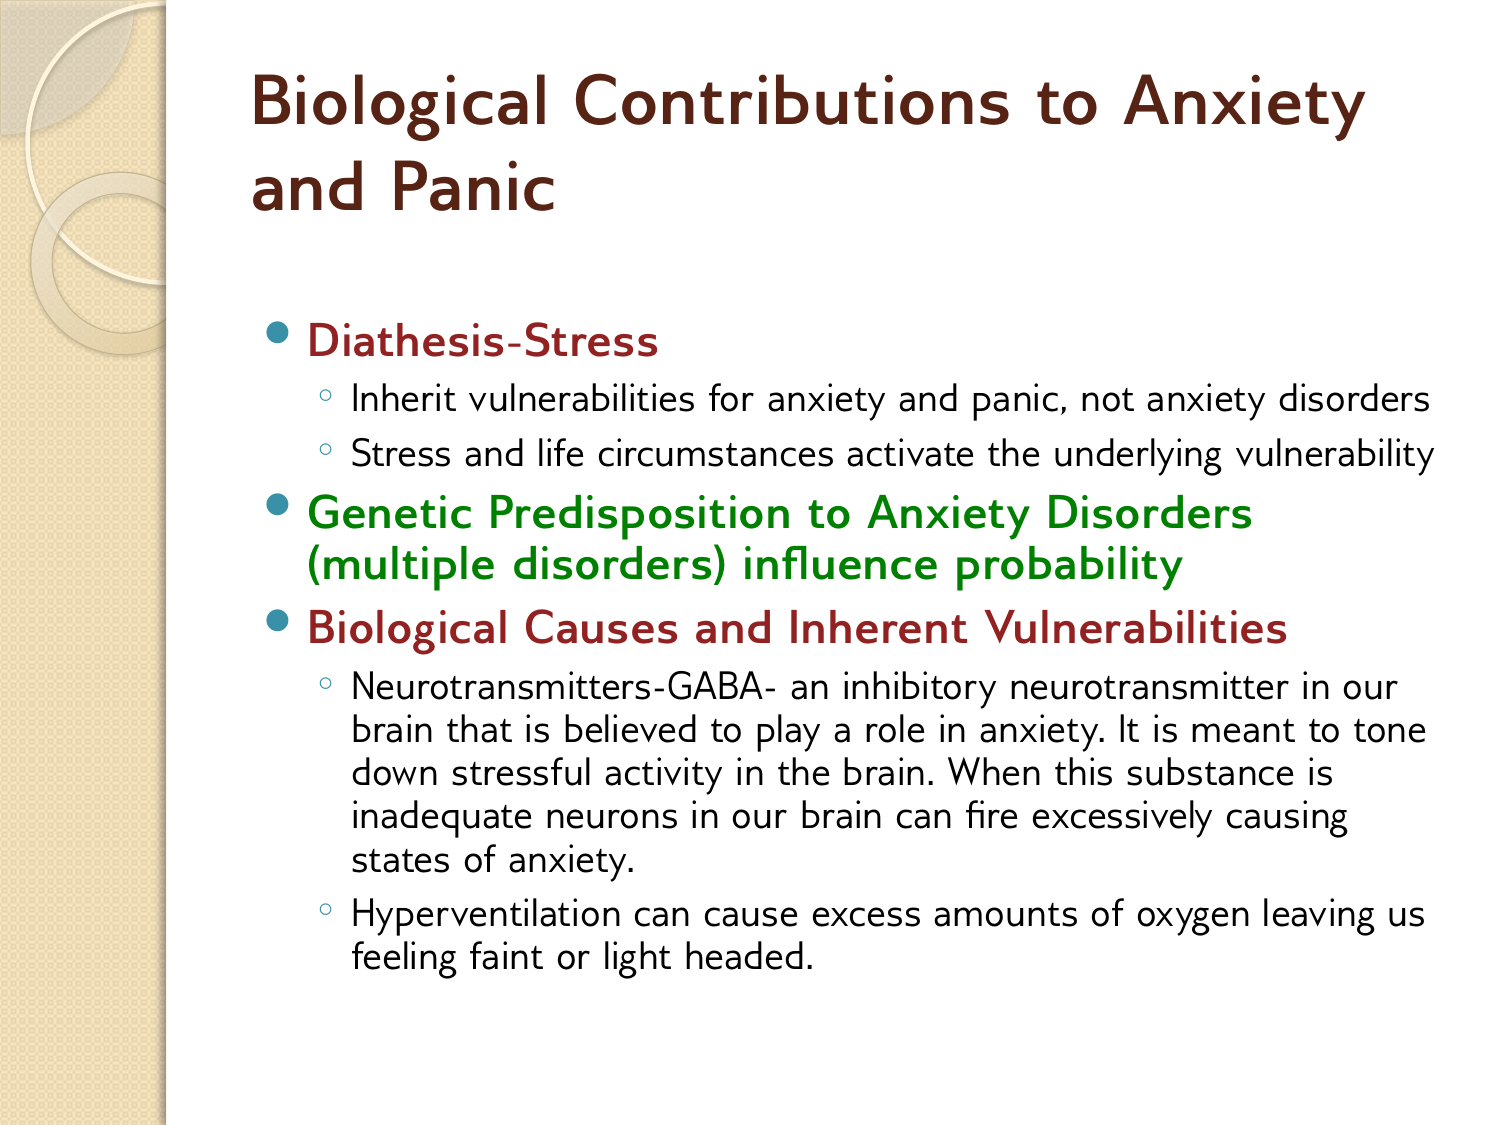

# Biological Contributions to Anxiety and Panic

Diathesis-Stress
Inherit vulnerabilities for anxiety and panic, not anxiety disorders
Stress and life circumstances activate the underlying vulnerability
Genetic Predisposition to Anxiety Disorders (multiple disorders) influence probability
Biological Causes and Inherent Vulnerabilities
Neurotransmitters-GABA- an inhibitory neurotransmitter in our brain that is believed to play a role in anxiety. It is meant to tone down stressful activity in the brain. When this substance is inadequate neurons in our brain can fire excessively causing states of anxiety.
Hyperventilation can cause excess amounts of oxygen leaving us feeling faint or light headed.